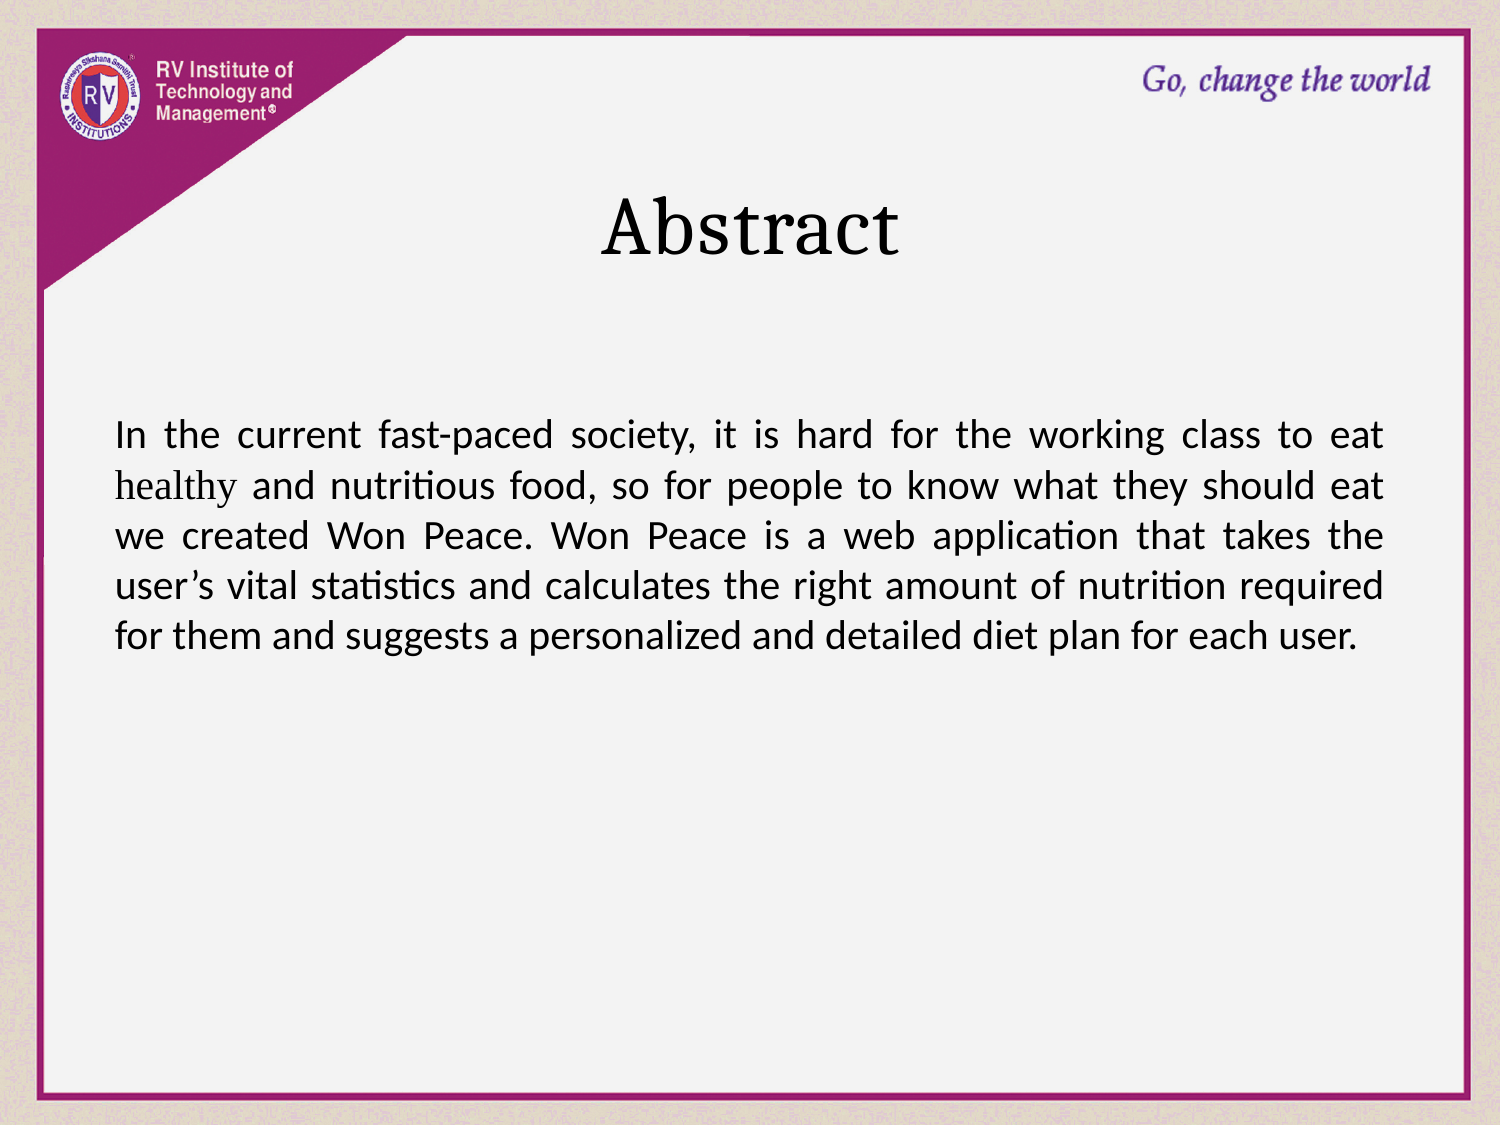

Abstract
In the current fast-paced society, it is hard for the working class to eat healthy and nutritious food, so for people to know what they should eat we created Won Peace. Won Peace is a web application that takes the user’s vital statistics and calculates the right amount of nutrition required for them and suggests a personalized and detailed diet plan for each user.